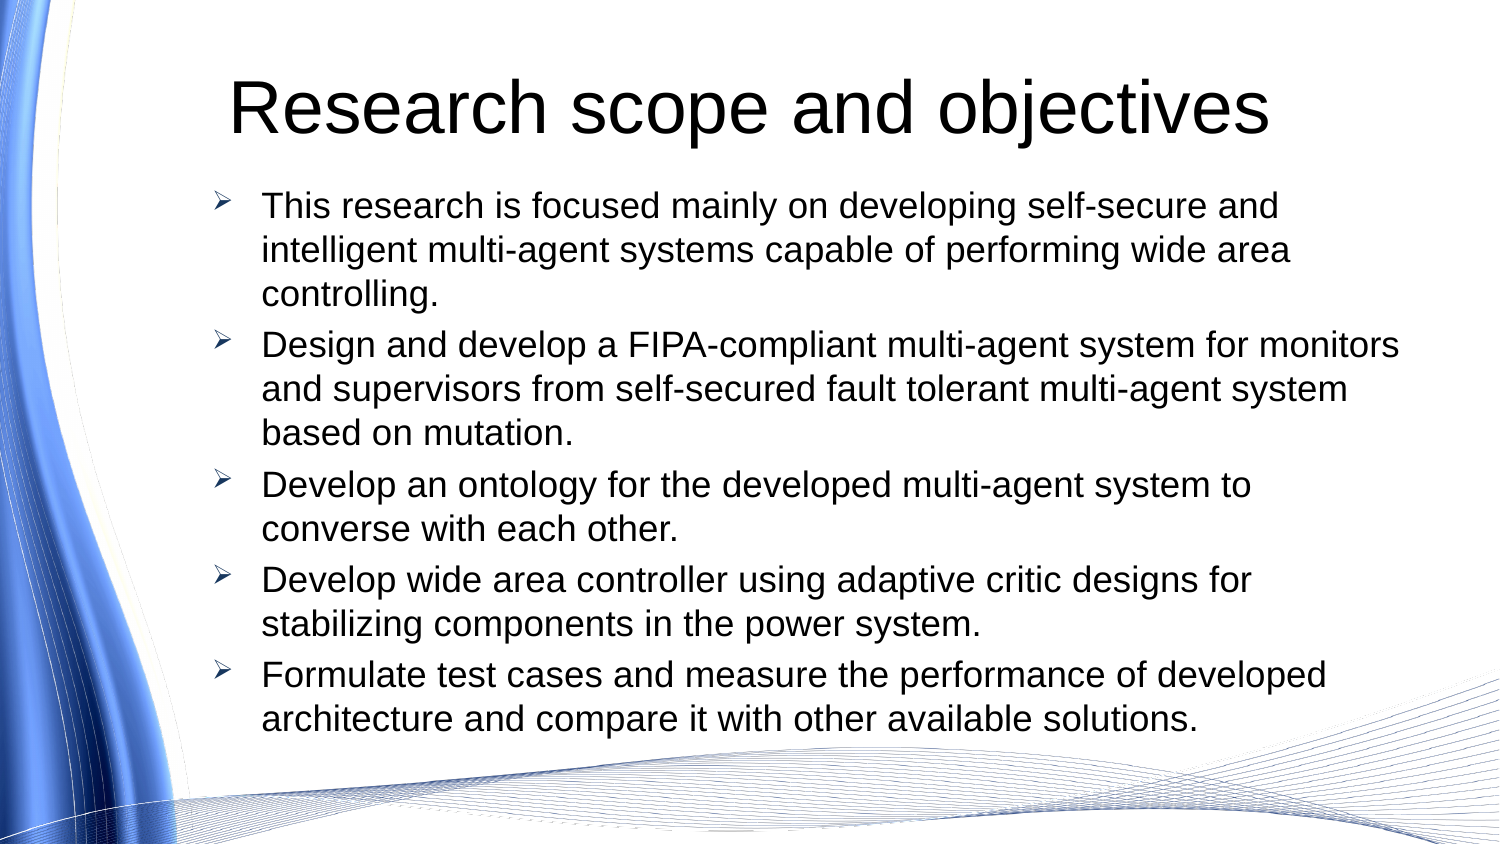

# Research scope and objectives
This research is focused mainly on developing self-secure and intelligent multi-agent systems capable of performing wide area controlling.
Design and develop a FIPA-compliant multi-agent system for monitors and supervisors from self-secured fault tolerant multi-agent system based on mutation.
Develop an ontology for the developed multi-agent system to converse with each other.
Develop wide area controller using adaptive critic designs for stabilizing components in the power system.
Formulate test cases and measure the performance of developed architecture and compare it with other available solutions.